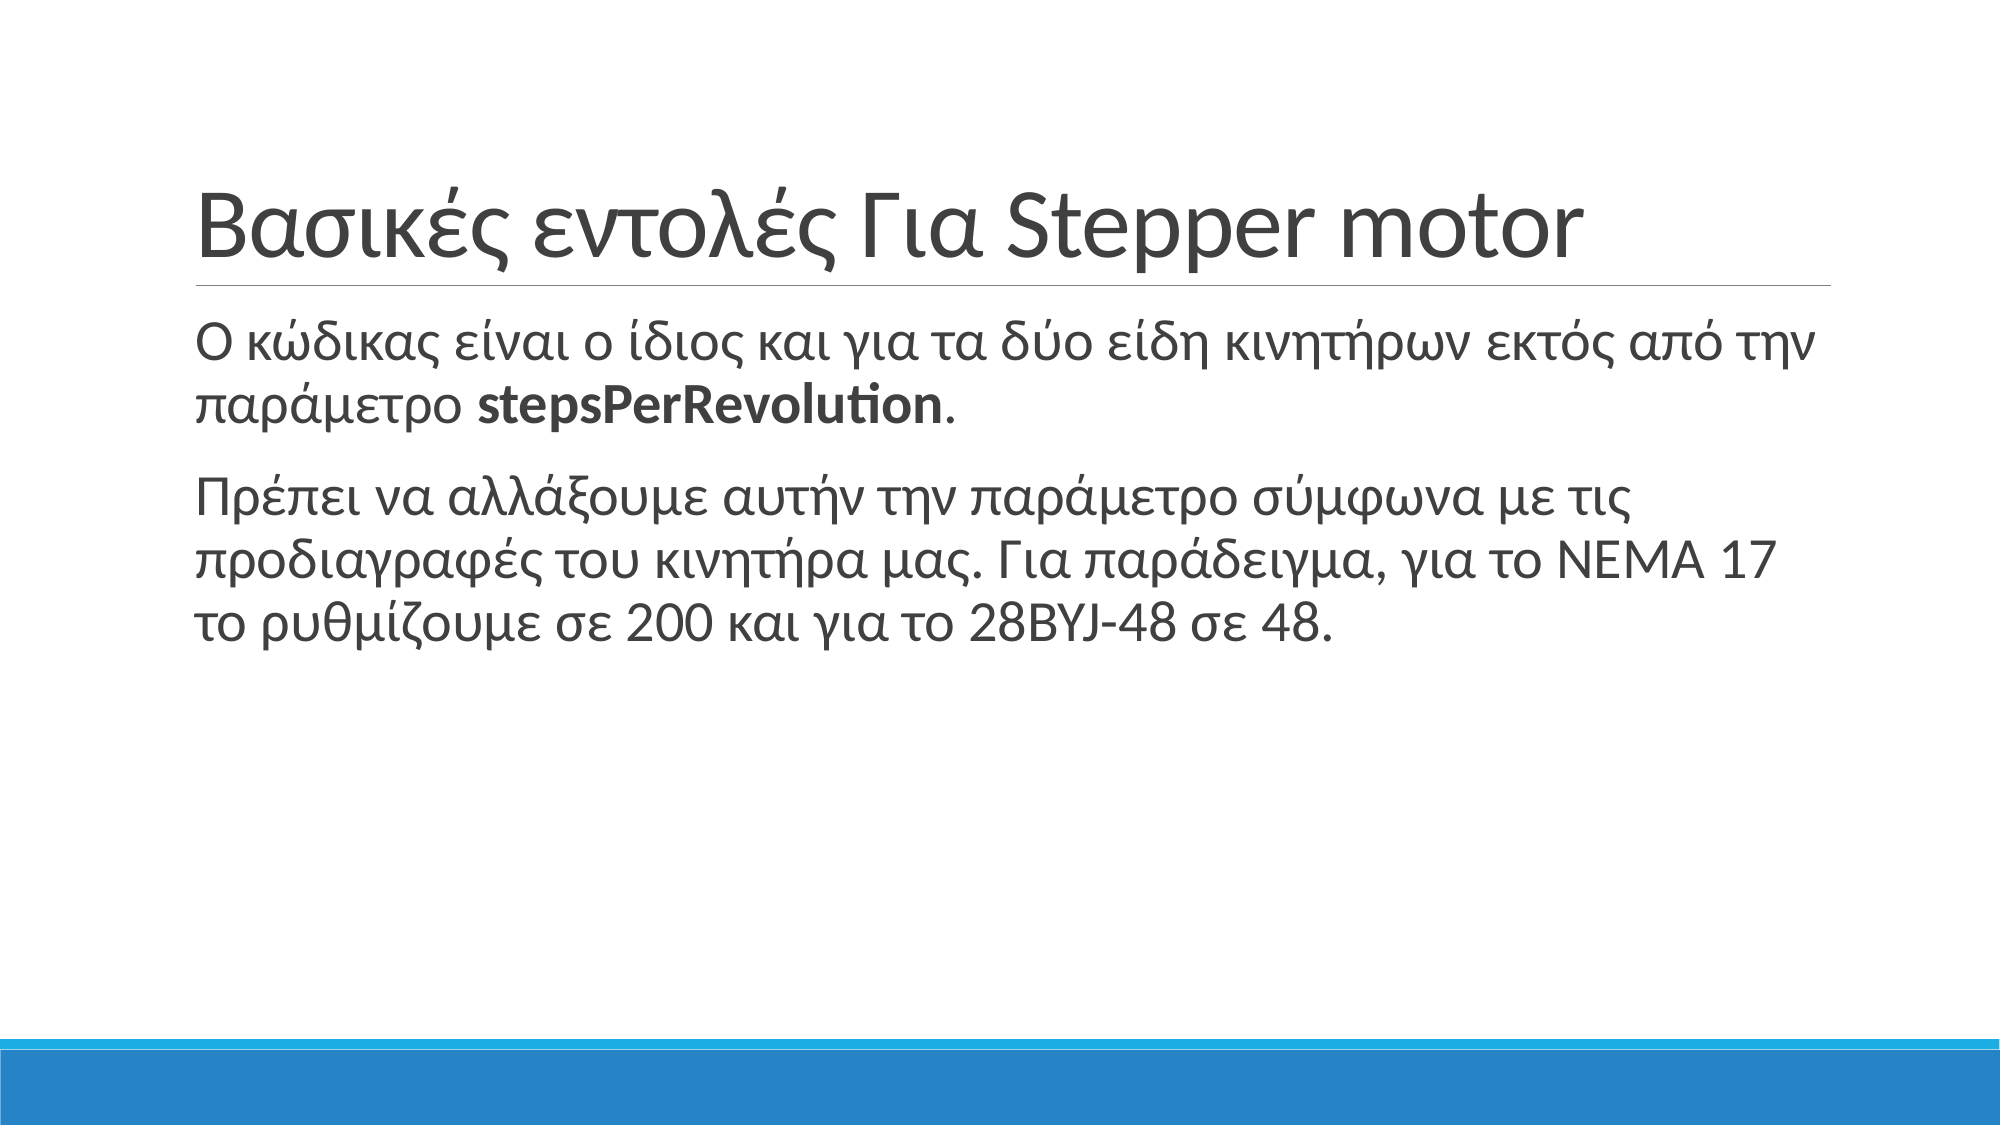

# Βασικές εντολές Για Stepper motor
Ο κώδικας είναι ο ίδιος και για τα δύο είδη κινητήρων εκτός από την παράμετρο stepsPerRevolution.
Πρέπει να αλλάξουμε αυτήν την παράμετρο σύμφωνα με τις προδιαγραφές του κινητήρα μας. Για παράδειγμα, για το NEMA 17 το ρυθμίζουμε σε 200 και για το 28BYJ-48 σε 48.